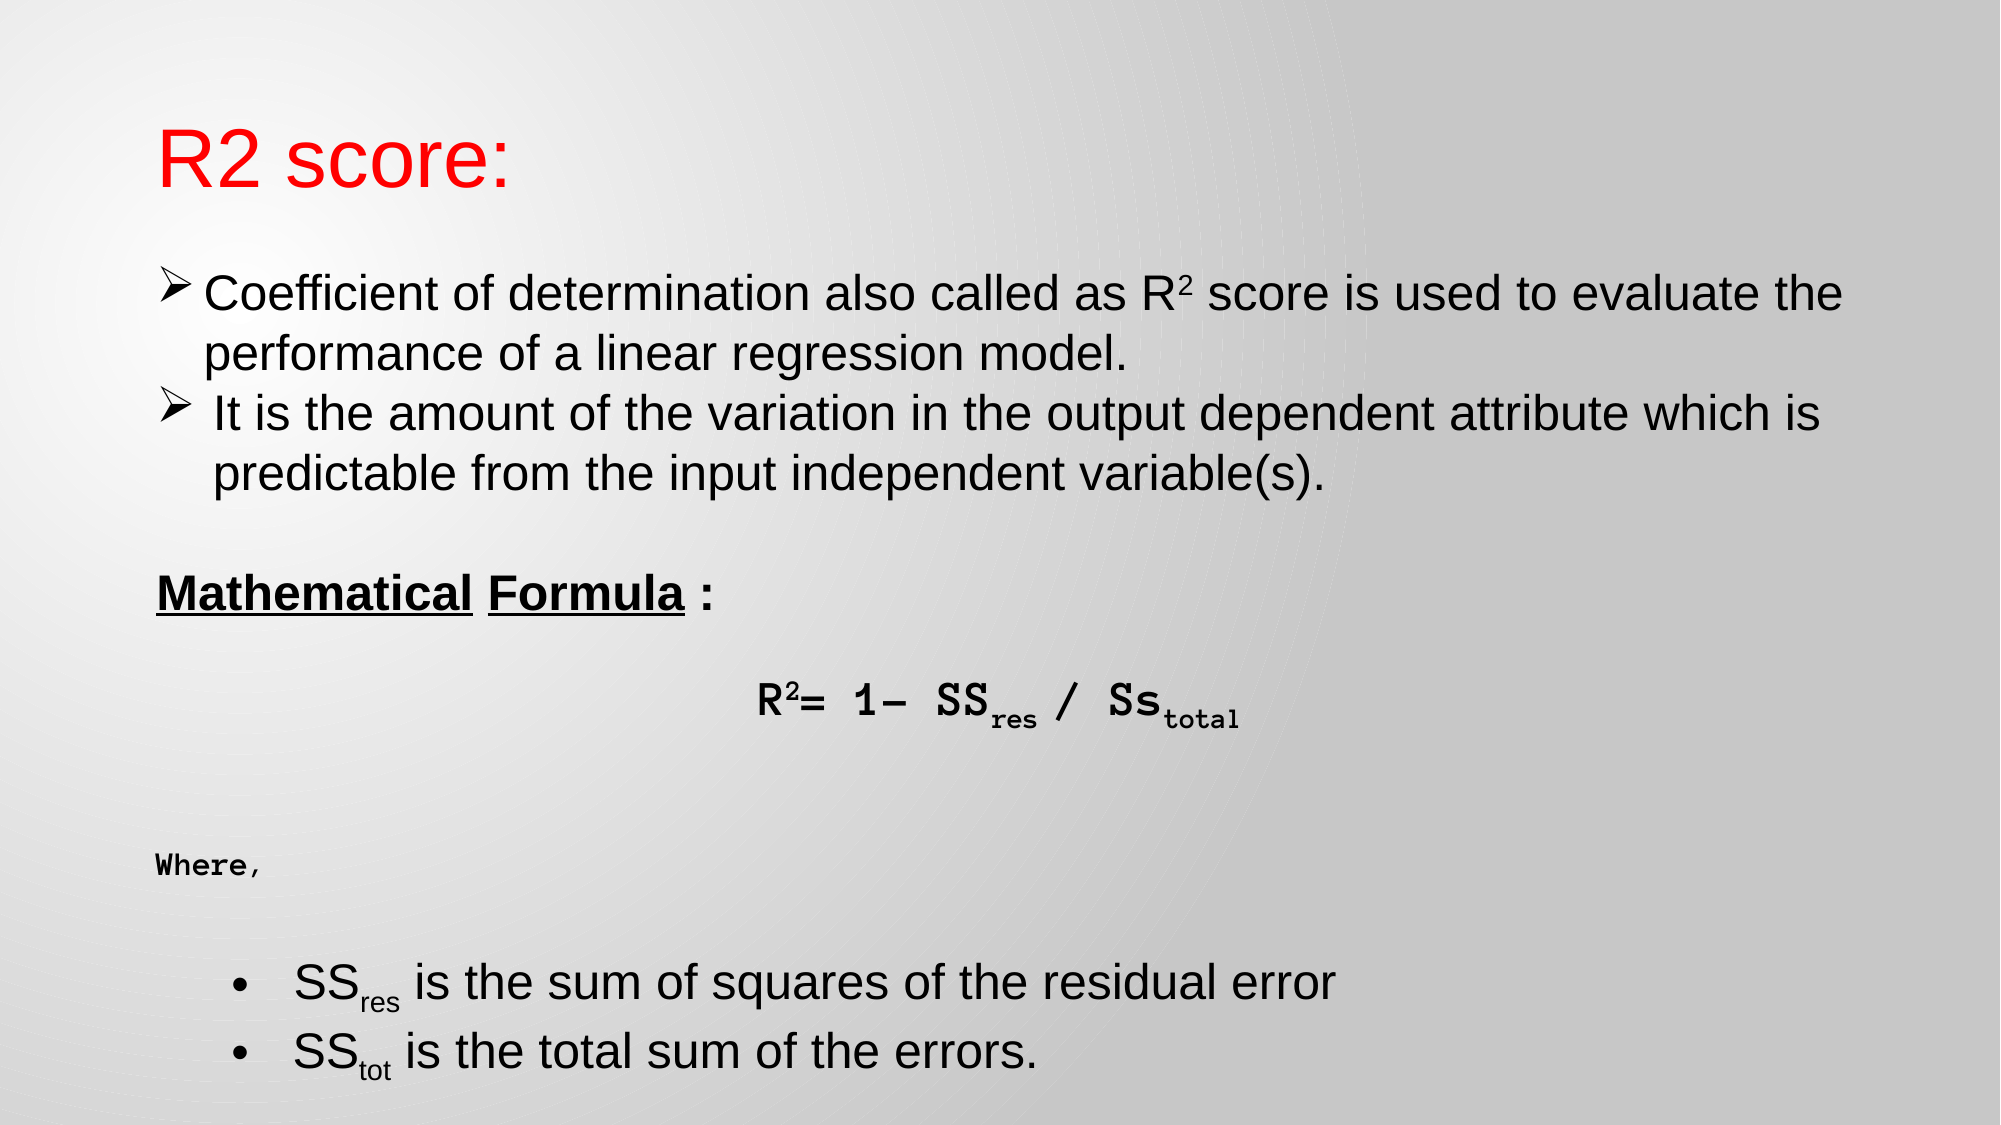

R2 score:
Coefficient of determination also called as R2 score is used to evaluate the performance of a linear regression model.
It is the amount of the variation in the output dependent attribute which is predictable from the input independent variable(s).

Mathematical Formula :

                                           R2= 1- SSres / Sstotal

Where,

 SSres is the sum of squares of the residual error
 SStot is the total sum of the errors.